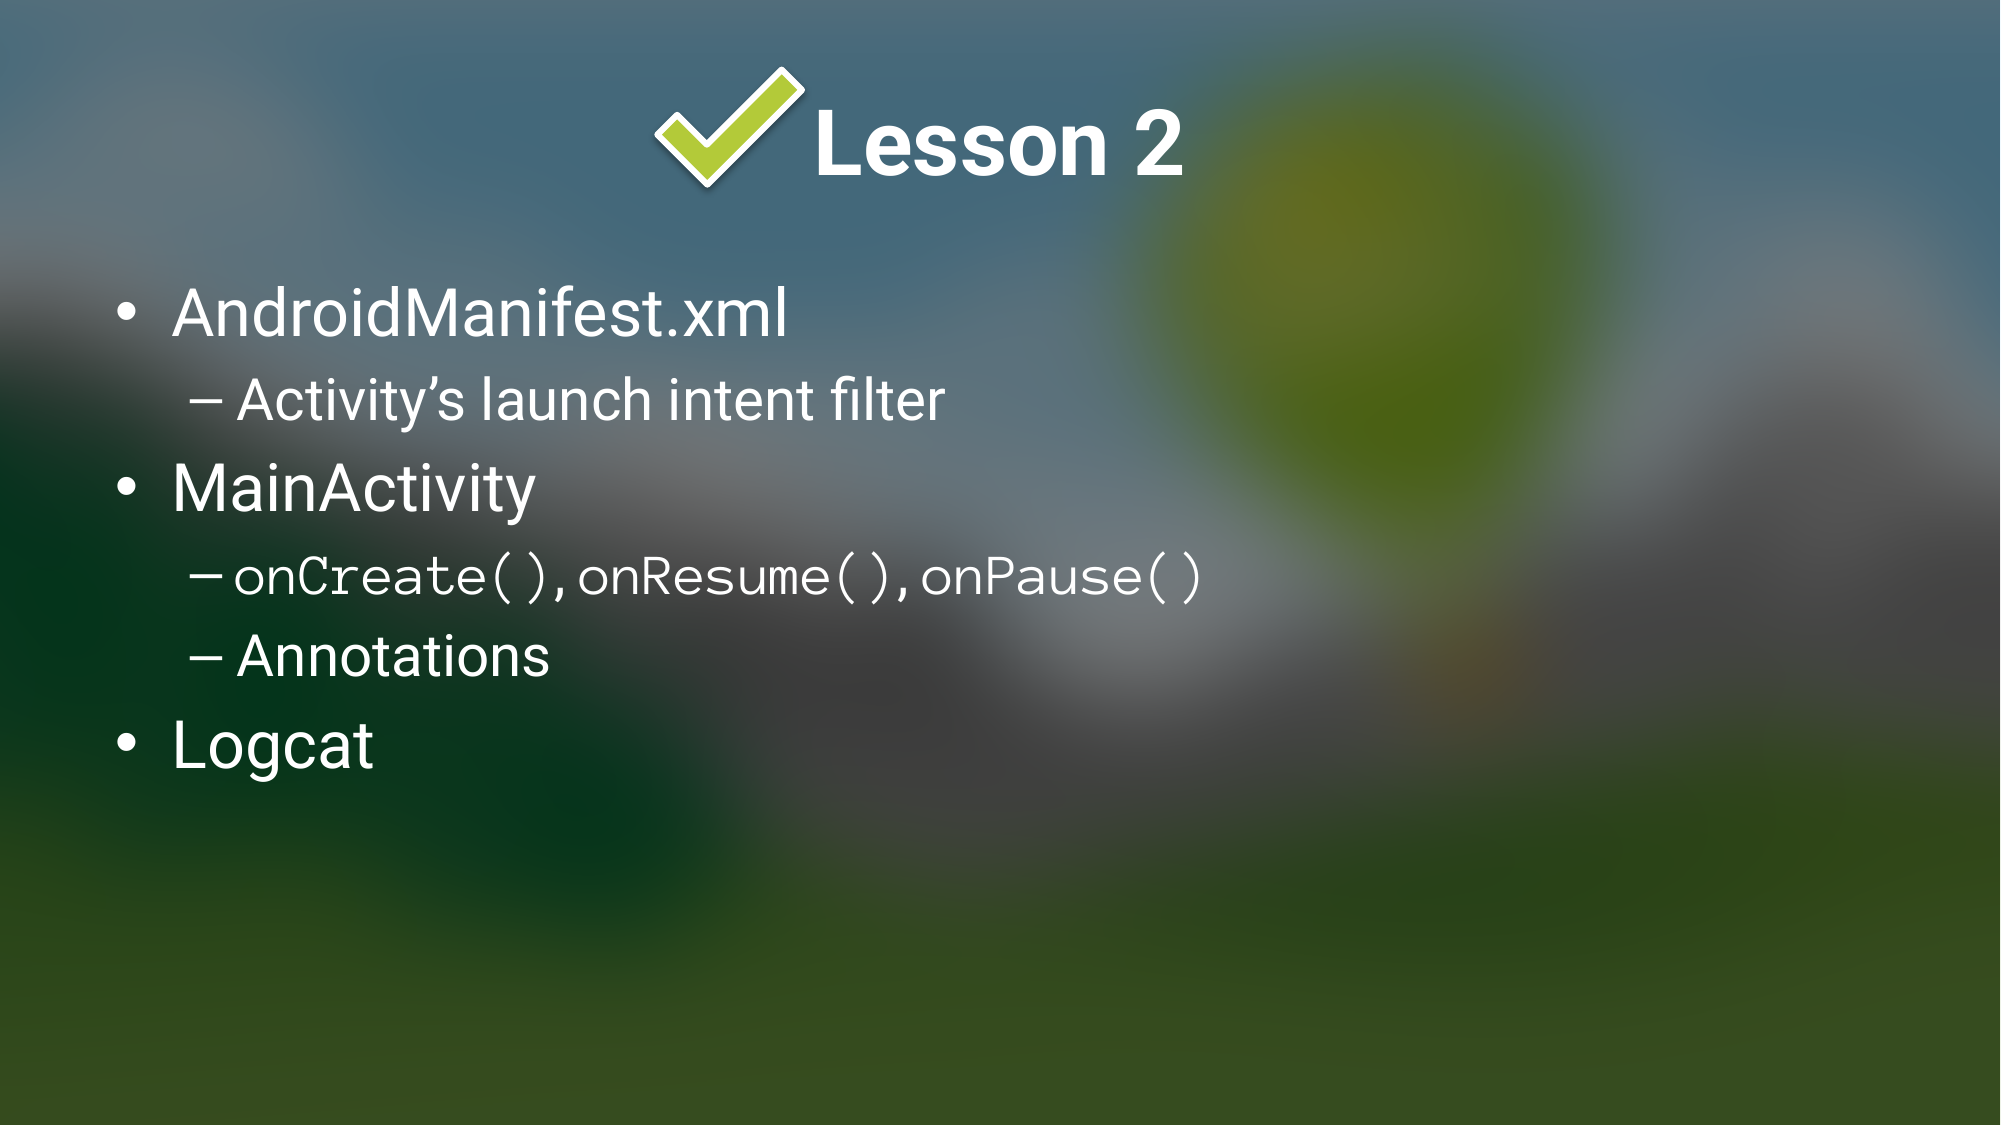

# Lesson 2

AndroidManifest.xml
Activity’s launch intent filter
MainActivity
onCreate(), onResume(), onPause()
Annotations
Logcat